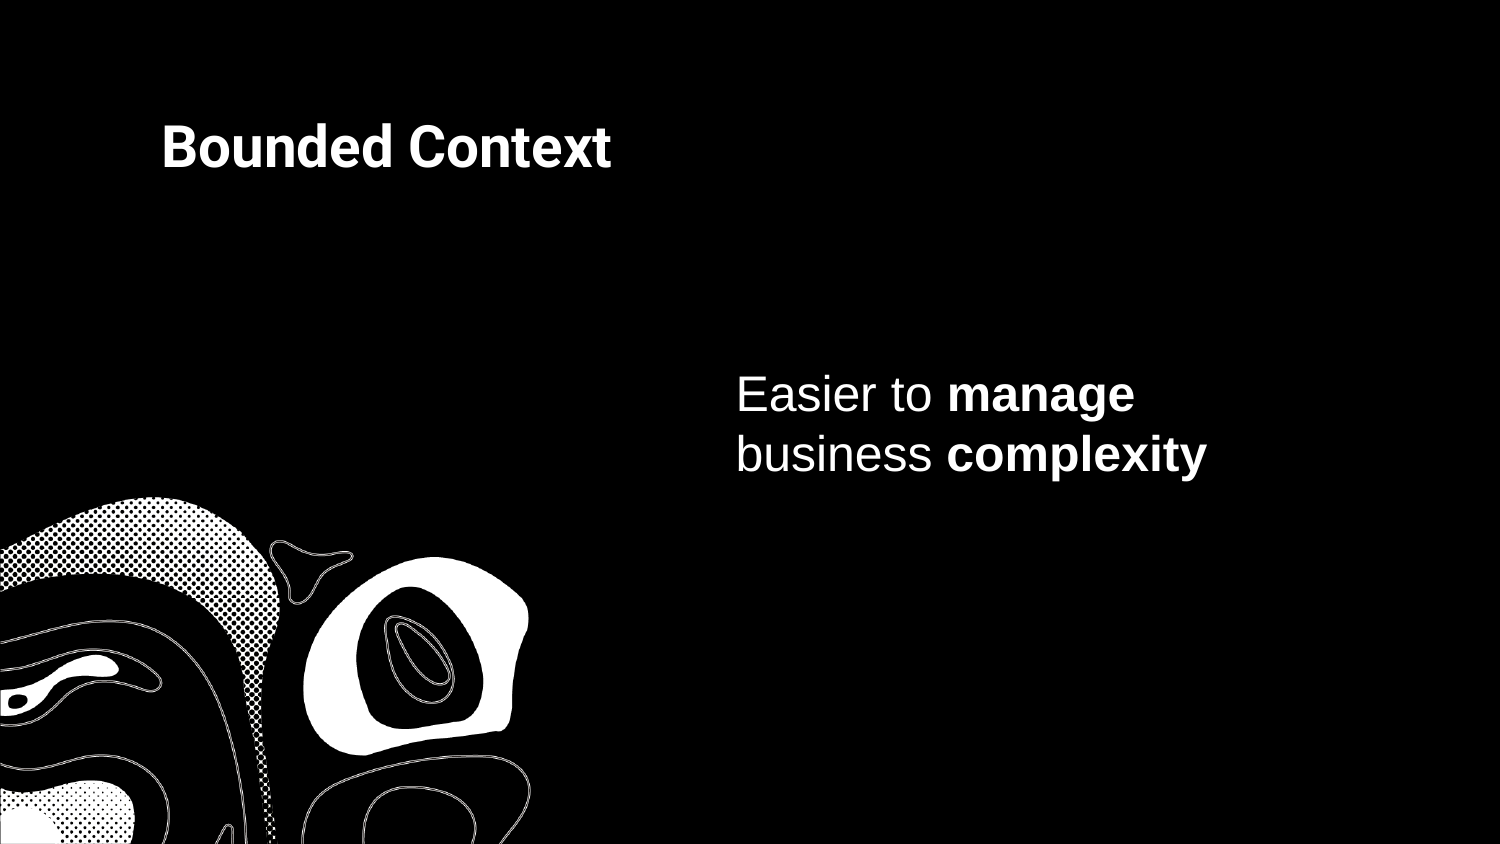

Bounded Context
Easier to manage business complexity